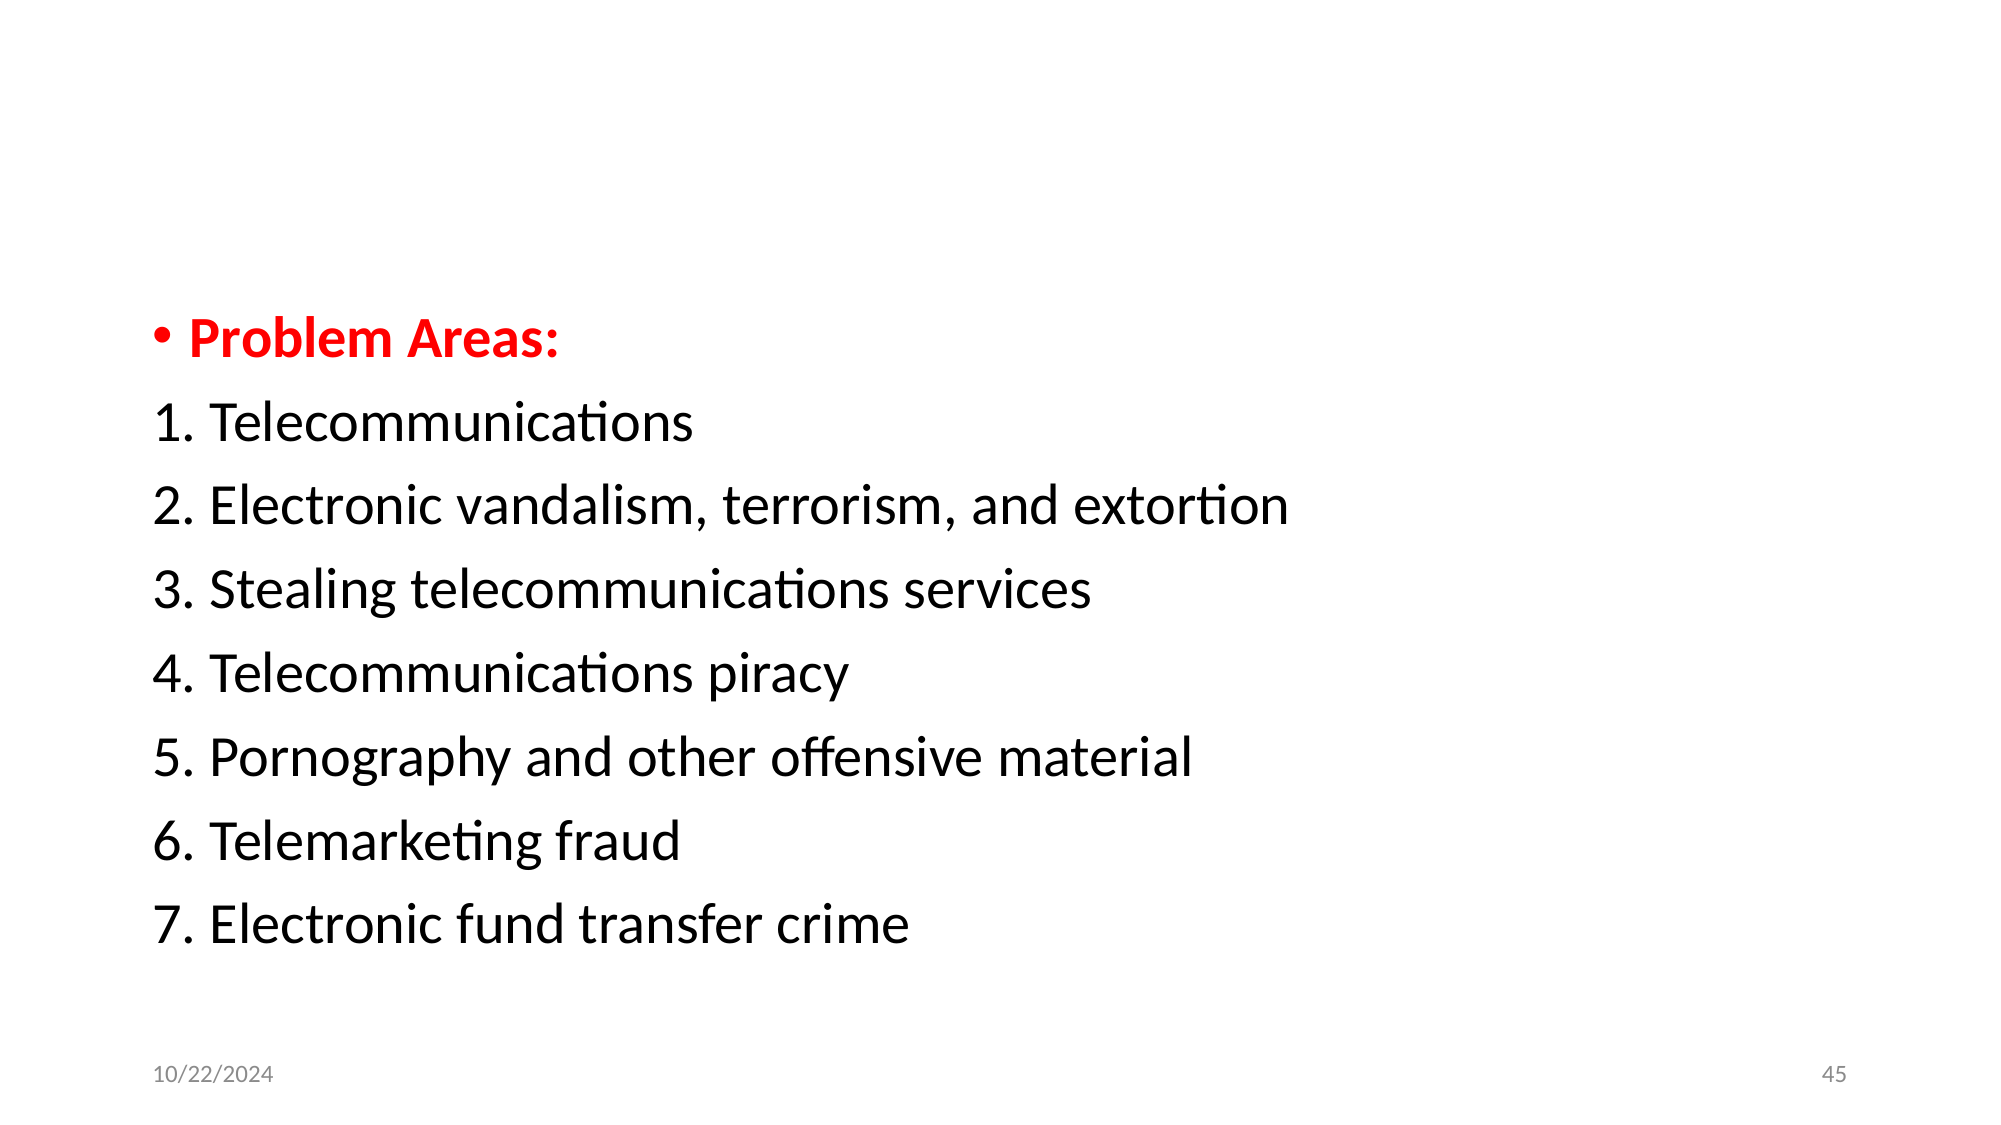

Problem Areas:
1. Telecommunications
2. Electronic vandalism, terrorism, and extortion
3. Stealing telecommunications services
4. Telecommunications piracy
5. Pornography and other offensive material
6. Telemarketing fraud
7. Electronic fund transfer crime

10/22/2024
45